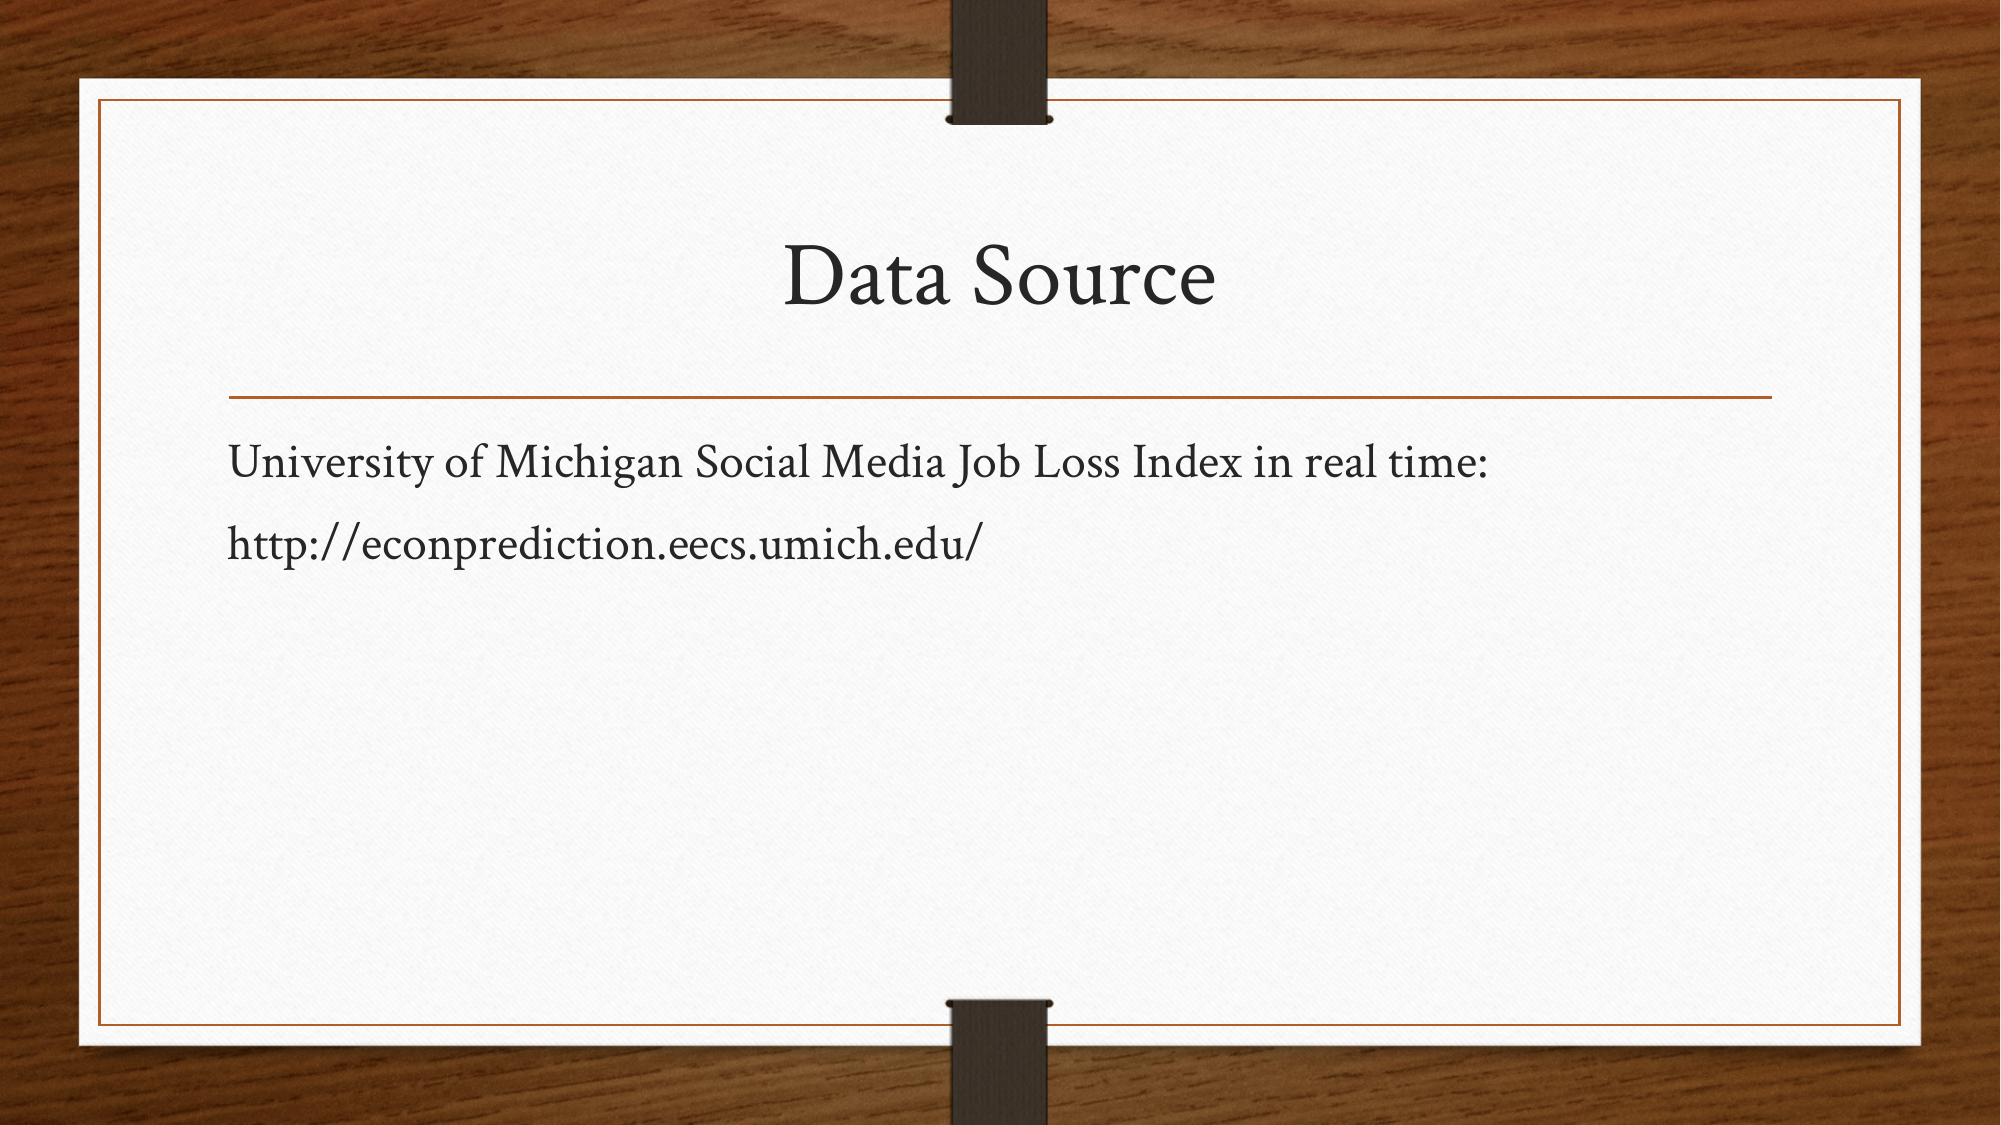

# Data Source
University of Michigan Social Media Job Loss Index in real time:
http://econprediction.eecs.umich.edu/